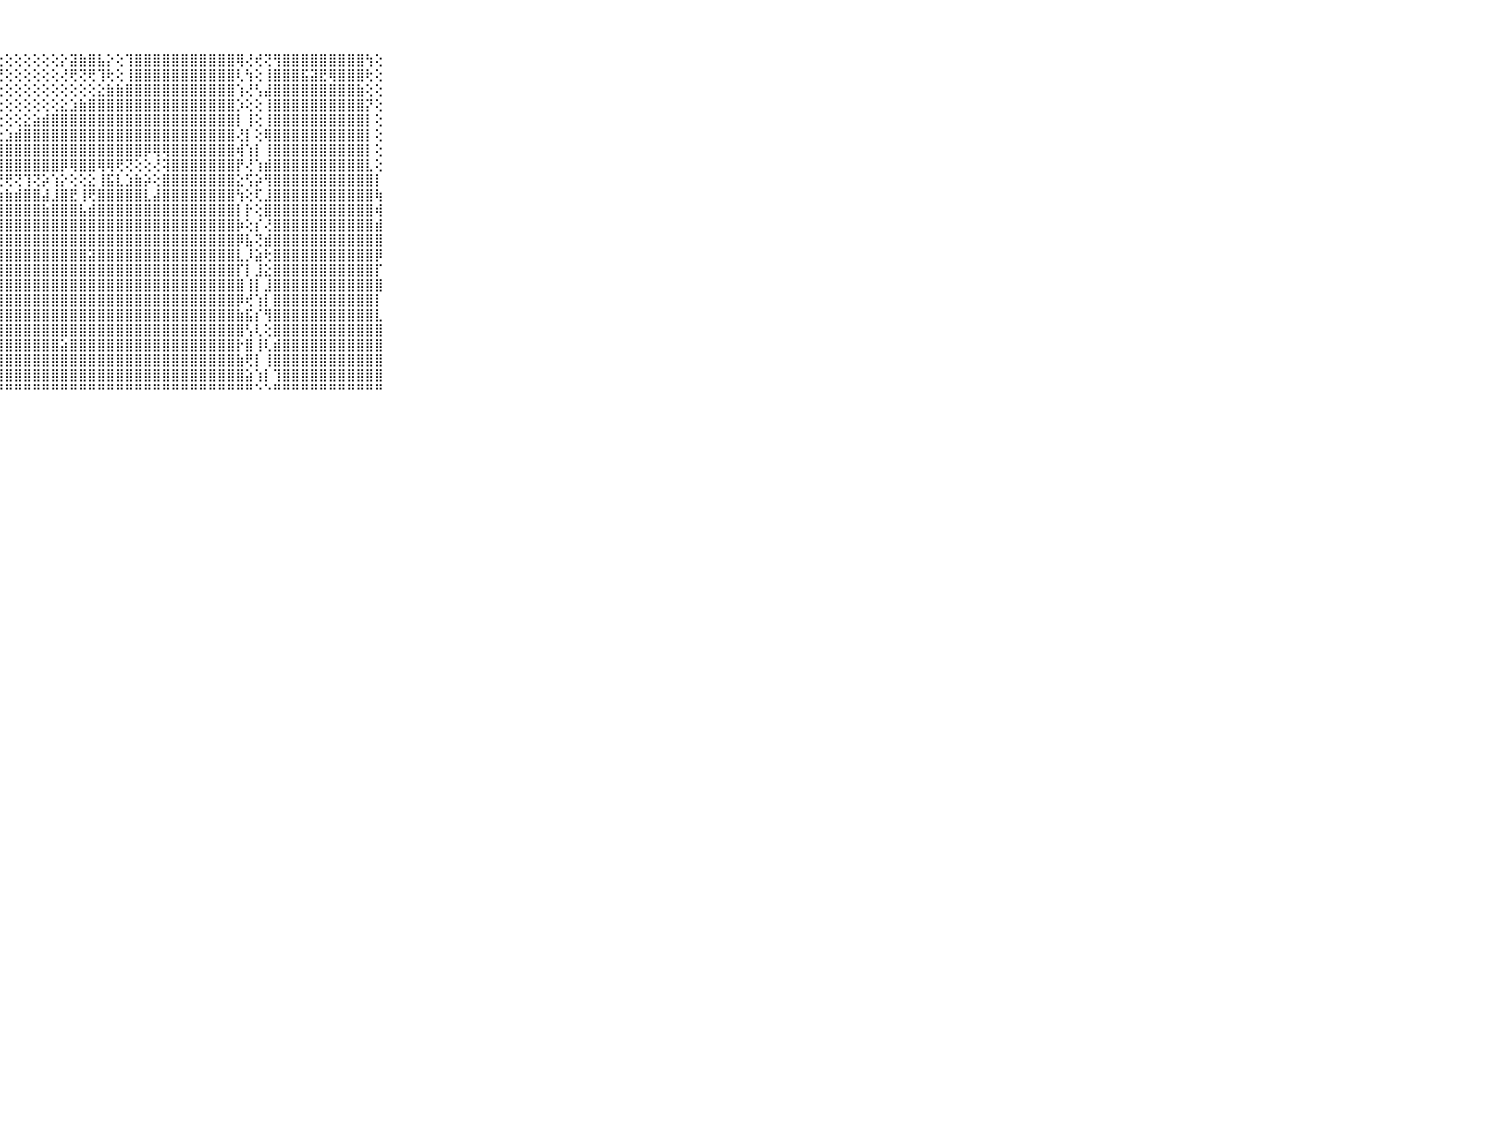

⠀⠀⠀⠀⠀⠀⠀⠀⠀⠀⠀⣿⣿⣿⣿⣿⣿⣿⣿⣿⣿⣿⣿⢿⣻⣿⣏⣕⢕⢕⢕⢕⢕⢕⡕⣽⣷⣿⣧⡕⢕⢹⣿⣿⣿⣿⣿⣿⣿⣿⣿⣿⣿⢿⢜⢞⢝⢻⣿⣿⣿⣿⣿⣿⣿⣿⣿⢳⢕⠀⠀⠀⠀⠀⠀⠀⠀⠀⠀⠀⠀
⠀⠀⠀⠀⠀⠀⠀⠀⠀⠀⠀⣿⣿⣿⣿⣿⣿⣿⣿⣿⣿⣏⢕⢣⣹⡿⢟⢝⢕⢕⢕⢕⢕⢕⢜⢟⢝⢟⢹⢗⢕⢸⣿⣿⣿⣿⣿⣿⣿⣿⣿⣿⣿⢇⢳⢕⢸⣿⣿⣿⣯⣽⣟⢿⣿⣿⣿⢗⢕⠀⠀⠀⠀⠀⠀⠀⠀⠀⠀⠀⠀
⠀⠀⠀⠀⠀⠀⠀⠀⠀⠀⠀⣿⣿⣿⣿⣿⣿⣿⣿⣿⢏⢱⣾⡿⢏⢕⢕⢕⢕⢕⢕⢕⢕⢕⢕⢕⢕⢕⣕⣷⣷⣿⣿⣿⣿⣿⣿⣿⣿⣿⣿⣿⣿⢱⢜⢣⣼⣿⣿⣿⣿⣿⣿⣿⣿⣿⣷⢕⢕⠀⠀⠀⠀⠀⠀⠀⠀⠀⠀⠀⠀
⠀⠀⠀⠀⠀⠀⠀⠀⠀⠀⠀⣿⣿⣿⣿⣿⣿⣿⣿⢟⢟⣿⣿⢕⢕⢕⢕⢕⢕⢕⢕⢕⢕⢕⣕⣱⣷⣿⣿⣿⣿⣿⣿⣿⣿⣿⣿⣿⣿⣿⣿⣿⣿⡱⢕⢕⢸⣿⣿⣿⣿⣿⣿⣿⣿⣿⣿⡝⢕⠀⠀⠀⠀⠀⠀⠀⠀⠀⠀⠀⠀
⠀⠀⠀⠀⠀⠀⠀⠀⠀⠀⠀⣿⣿⣿⣿⣿⣿⣿⡟⢕⢕⢜⢕⢕⢕⢕⢕⢕⢕⢕⣕⣵⣾⣿⣿⣿⣿⣿⣿⣿⣿⣿⣿⣿⣿⣿⣿⣿⣿⣿⣿⣿⣿⡇⢸⢕⢸⣿⣿⣿⣿⣿⣿⣿⣿⣿⣿⡇⢕⠀⠀⠀⠀⠀⠀⠀⠀⠀⠀⠀⠀
⠀⠀⠀⠀⠀⠀⠀⠀⠀⠀⠀⣿⣿⣿⣿⣿⣿⣿⢕⢕⢕⢕⢕⢕⢕⢕⢕⢕⣱⣾⣿⣿⣿⣿⣿⣿⣿⣿⣿⣿⣿⣿⣿⣿⣿⣿⣿⣿⣿⣿⣿⣿⣿⢜⡇⢕⢿⣿⣿⣿⣿⣿⣿⣿⣿⣿⣿⡇⢕⠀⠀⠀⠀⠀⠀⠀⠀⠀⠀⠀⠀
⠀⠀⠀⠀⠀⠀⠀⠀⠀⠀⠀⣿⣿⣿⣿⣿⣿⣿⡇⢕⢕⢕⢕⢕⢕⢕⢕⣿⣿⣿⣿⣿⣿⣿⣿⣿⣿⣿⣿⣿⣿⣿⣿⡿⢿⢿⣿⣿⣿⣿⣿⣿⣿⢾⢱⡇⢸⣿⣿⣿⣿⣿⣿⣿⣿⣿⣿⡇⢕⠀⠀⠀⠀⠀⠀⠀⠀⠀⠀⠀⠀
⠀⠀⠀⠀⠀⠀⠀⠀⠀⠀⠀⣿⣿⣿⣿⣿⣿⣿⡇⢕⢕⢕⢕⢕⢕⢕⢕⣿⣿⣿⣿⣿⣿⣿⡿⢿⣿⣿⢿⢿⢟⢝⢕⢕⢜⢽⣿⣿⣿⣿⣿⣿⣿⡟⢜⢱⣾⣿⣿⣿⣿⣿⣿⣿⣿⣿⣿⣇⢕⠀⠀⠀⠀⠀⠀⠀⠀⠀⠀⠀⠀
⠀⠀⠀⠀⠀⠀⠀⠀⠀⠀⠀⣿⣿⣿⣿⣿⣿⣿⡇⢕⢕⢕⢕⢕⢕⢕⢜⢟⢟⢝⢹⢝⡵⢱⡕⢕⢕⣕⢸⣯⣇⣱⣷⡵⢕⣿⣿⣿⣿⣿⣿⣿⣿⣕⢫⡵⢻⣿⣿⣿⣿⣿⣿⣿⣿⣿⣿⣿⡇⠀⠀⠀⠀⠀⠀⠀⠀⠀⠀⠀⠀
⠀⠀⠀⠀⠀⠀⠀⠀⠀⠀⠀⣿⣿⣿⣿⣿⣿⣿⣧⡕⢕⣕⡕⢕⢕⢕⣱⣵⣷⣾⣿⣿⣼⣸⣿⣟⢸⢟⣿⣿⣿⣿⣿⣇⣼⣿⣿⣿⣿⣿⣿⣿⣿⢳⢕⢏⣸⣿⣿⣿⣿⣿⣿⣿⣿⣿⣿⣿⢷⠀⠀⠀⠀⠀⠀⠀⠀⠀⠀⠀⠀
⠀⠀⠀⠀⠀⠀⠀⠀⠀⠀⠀⣿⣿⣿⣿⣿⣿⣿⣿⣷⣿⣿⣿⣷⣷⣧⣿⣿⣿⣿⣿⣿⣷⣿⣿⣿⣧⣾⣿⣿⣿⣿⣿⣿⣿⣿⣿⣿⣿⣿⣿⣿⣿⡇⡗⢕⣿⣿⣿⣿⣿⣿⣿⣿⣿⣿⣿⣿⢾⠀⠀⠀⠀⠀⠀⠀⠀⠀⠀⠀⠀
⠀⠀⠀⠀⠀⠀⠀⠀⠀⠀⠀⣿⣿⣿⣿⣿⣿⣿⣿⣿⣿⣿⡟⢜⢿⣿⣿⣿⣿⣿⣿⣿⣿⣿⣿⣿⣿⣿⣿⣿⣿⣿⣿⣿⣿⣿⣿⣿⣿⣿⣿⣿⣿⡷⢕⡎⢜⣿⣿⣿⣿⣿⣿⣿⣿⣿⣿⣿⣾⠀⠀⠀⠀⠀⠀⠀⠀⠀⠀⠀⠀
⠀⠀⠀⠀⠀⠀⠀⠀⠀⠀⠀⣿⣿⣿⣿⣿⣿⣿⣿⣿⣿⣿⢿⣿⣿⣿⣿⣿⣿⣿⣿⣿⣿⣿⣿⣿⣿⣿⣿⣿⣿⣿⣿⣿⣿⣿⣿⣿⣿⣿⣿⣿⣿⡿⣧⢝⣾⣿⣿⣿⣿⣿⣿⣿⣿⣿⣿⣿⣿⠀⠀⠀⠀⠀⠀⠀⠀⠀⠀⠀⠀
⠀⠀⠀⠀⠀⠀⠀⠀⠀⠀⠀⣿⣿⣿⣿⣿⣿⣿⣿⣿⣿⣿⣿⣿⣿⣿⣿⣿⣿⣿⣿⣿⣿⣿⣿⣿⣿⣽⣿⣿⣿⣿⣿⣿⣿⣿⣿⣿⣿⣿⣿⣿⣿⣇⡸⣵⢗⣿⣿⣿⣿⣿⣿⣿⣿⣿⣿⣿⡿⠀⠀⠀⠀⠀⠀⠀⠀⠀⠀⠀⠀
⠀⠀⠀⠀⠀⠀⠀⠀⠀⠀⠀⣿⣿⣿⣿⣿⣿⣿⣿⣿⣿⣯⢿⣿⣿⣿⣿⣿⣿⣿⣿⣿⣿⣿⣿⣿⣿⣿⣿⣿⣿⣿⣿⣿⣿⣿⣿⣿⣿⣿⣿⣿⣿⡏⡇⣸⣕⣿⣿⣿⣿⣿⣿⣿⣿⣿⣿⣿⡏⠀⠀⠀⠀⠀⠀⠀⠀⠀⠀⠀⠀
⠀⠀⠀⠀⠀⠀⠀⠀⠀⠀⠀⣿⣿⣿⣿⣿⣿⣿⣿⣿⣿⣿⣧⡽⣿⣿⣿⣿⣿⣿⣿⣿⣿⣿⣿⣿⣿⣿⣿⣿⣿⣿⣿⣿⣿⣿⣿⣿⣿⣿⣿⣿⣿⣿⢸⡇⣸⣿⣿⣿⣿⣿⣿⣿⣿⣿⣿⣿⣿⠀⠀⠀⠀⠀⠀⠀⠀⠀⠀⠀⠀
⠀⠀⠀⠀⠀⠀⠀⠀⠀⠀⠀⣿⣿⣿⣿⣿⣿⣿⣿⣿⣿⣿⣿⣿⣼⣿⣿⣿⣿⣿⣿⣿⣿⣿⣿⣿⣿⣿⣿⣿⣿⣿⣿⣿⣿⣿⣿⣿⣿⣿⣿⣿⣿⡿⢞⢱⡇⣿⣿⣿⣿⣿⣿⣿⣿⣿⣿⣿⡇⠀⠀⠀⠀⠀⠀⠀⠀⠀⠀⠀⠀
⠀⠀⠀⠀⠀⠀⠀⠀⠀⠀⠀⣿⣿⣿⣿⣿⣿⣿⣿⣿⣿⣿⣿⣿⣿⣿⣿⣿⣿⣿⣿⣿⣿⣿⣿⣿⣿⣿⣿⣿⣿⣿⣿⣿⣿⣿⣿⣿⣿⣿⣿⣿⣿⣷⣯⡎⢻⣿⣿⣿⣿⣿⣿⣿⣿⣿⣿⣿⣇⠀⠀⠀⠀⠀⠀⠀⠀⠀⠀⠀⠀
⠀⠀⠀⠀⠀⠀⠀⠀⠀⠀⠀⣿⣿⣿⣿⣿⣿⣿⣿⣿⣿⣿⣿⣿⣿⣿⣿⣿⣿⣿⣿⣿⣿⣿⣿⣿⣿⣿⣿⣿⣿⣿⣿⣿⣿⣿⣿⣿⣿⣿⣿⣿⣿⣿⢣⢇⢕⣿⣿⣿⣿⣿⣿⣿⣿⣿⣿⣿⣿⠀⠀⠀⠀⠀⠀⠀⠀⠀⠀⠀⠀
⠀⠀⠀⠀⠀⠀⠀⠀⠀⠀⠀⣿⣿⣿⣿⣿⣿⣿⣿⣿⣿⣿⣿⣿⣿⣿⣿⣿⣿⣿⣿⣿⣿⣿⣵⣿⣿⣿⣿⣿⣿⣿⣿⣿⣿⣿⣿⣿⣿⣿⣿⣿⣿⡗⣿⢸⢇⣾⣿⣿⣿⣿⣿⣿⣿⣿⣿⣿⣿⠀⠀⠀⠀⠀⠀⠀⠀⠀⠀⠀⠀
⠀⠀⠀⠀⠀⠀⠀⠀⠀⠀⠀⣿⣿⣿⣿⣿⣿⣿⣿⣿⣿⣿⣿⣿⣿⣿⣿⣿⣿⣿⣿⣿⣿⣿⣿⣿⣿⣿⣿⣿⣿⣿⣿⣿⣿⣿⣿⣿⣿⣿⣿⣿⣿⣷⢟⡇⢸⣿⣿⣿⣿⣿⣿⣿⣿⣿⣿⣿⣿⠀⠀⠀⠀⠀⠀⠀⠀⠀⠀⠀⠀
⠀⠀⠀⠀⠀⠀⠀⠀⠀⠀⠀⣿⣿⣿⣿⣿⣿⣿⣿⣿⣿⣿⣿⣿⣿⣿⣿⣿⣿⣿⣿⣿⣿⣿⣿⣿⣿⣿⣿⣿⣿⣿⣿⣿⣿⣿⣿⣿⣿⣿⣿⣿⣿⣿⣵⢱⡇⢹⣿⣿⣿⣿⣿⣿⣿⣿⣿⣿⣿⠀⠀⠀⠀⠀⠀⠀⠀⠀⠀⠀⠀
⠀⠀⠀⠀⠀⠀⠀⠀⠀⠀⠀⠛⠛⠛⠛⠛⠛⠛⠛⠛⠛⠛⠛⠛⠛⠛⠛⠛⠛⠛⠛⠛⠛⠛⠛⠛⠛⠛⠛⠛⠛⠛⠛⠛⠛⠛⠛⠛⠛⠛⠛⠛⠛⠛⠛⠑⠑⠛⠛⠛⠛⠛⠛⠛⠛⠛⠛⠛⠛⠀⠀⠀⠀⠀⠀⠀⠀⠀⠀⠀⠀